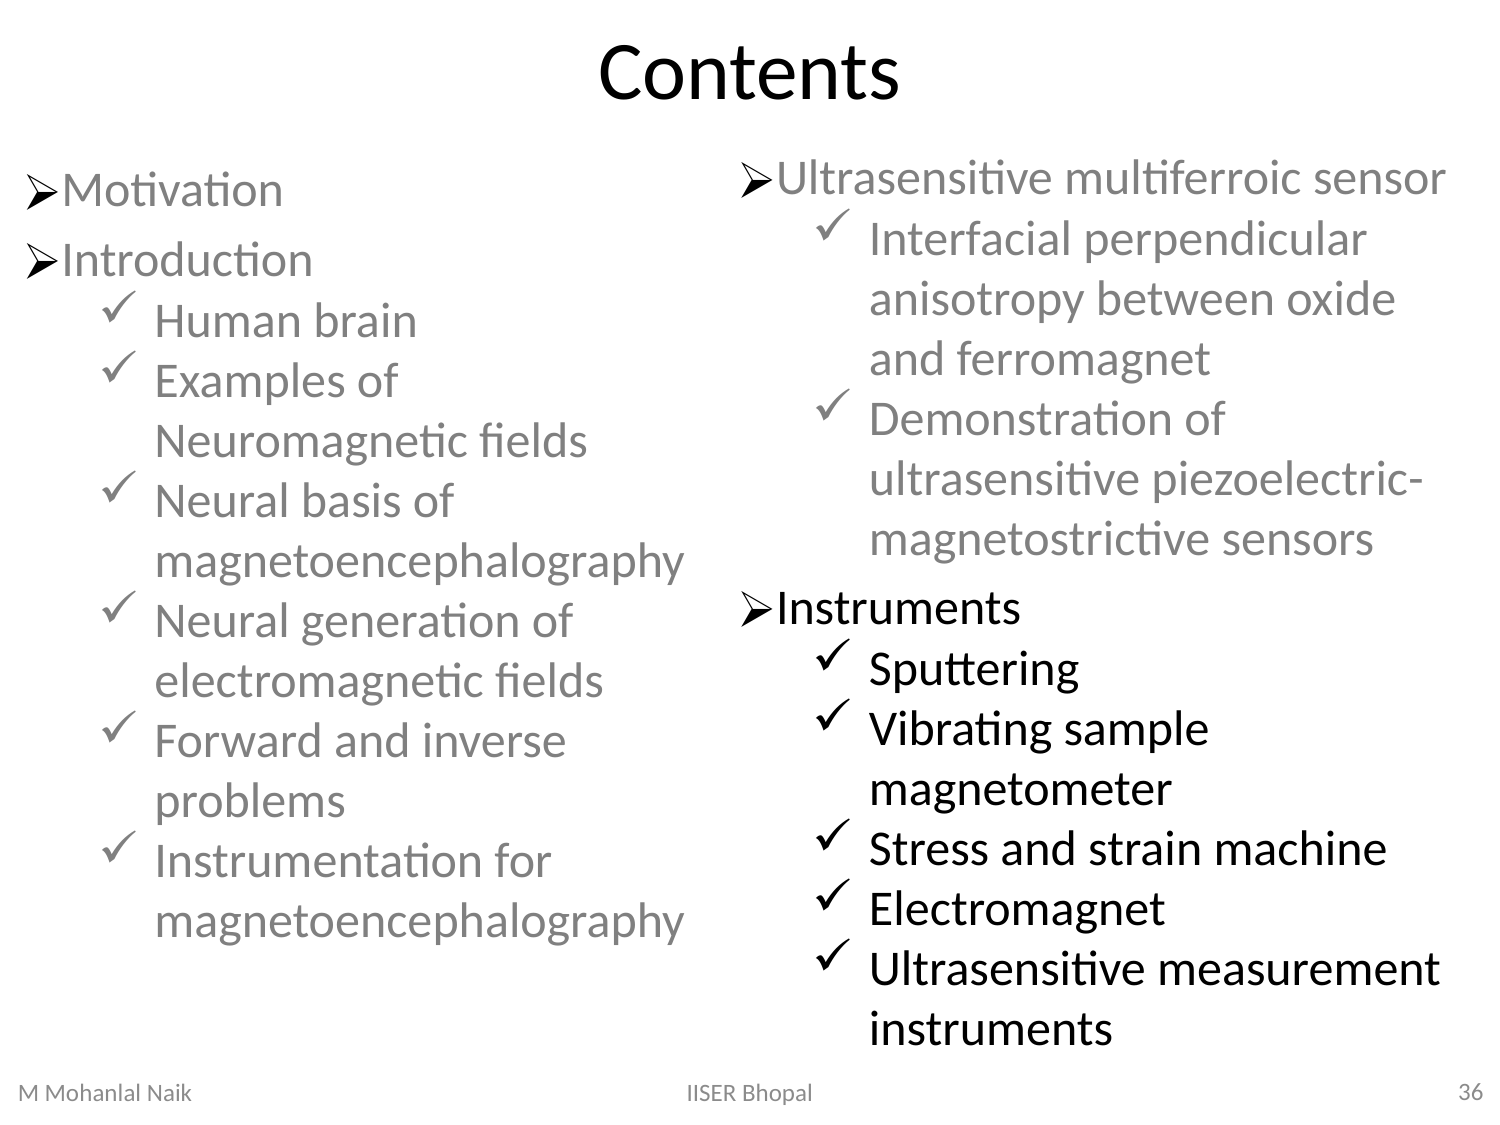

# Contents
Ultrasensitive multiferroic sensor
Interfacial perpendicular   anisotropy between oxide    and ferromagnet
Demonstration of ultrasensitive piezoelectric-magnetostrictive sensors
Instruments
Sputtering
Vibrating sample magnetometer
Stress and strain machine
Electromagnet
Ultrasensitive measurement instruments
Motivation
Introduction
Human brain
Examples of Neuromagnetic fields
Neural basis of magnetoencephalography
Neural generation of electromagnetic fields
Forward and inverse problems
Instrumentation for magnetoencephalography

36
IISER Bhopal
M Mohanlal Naik